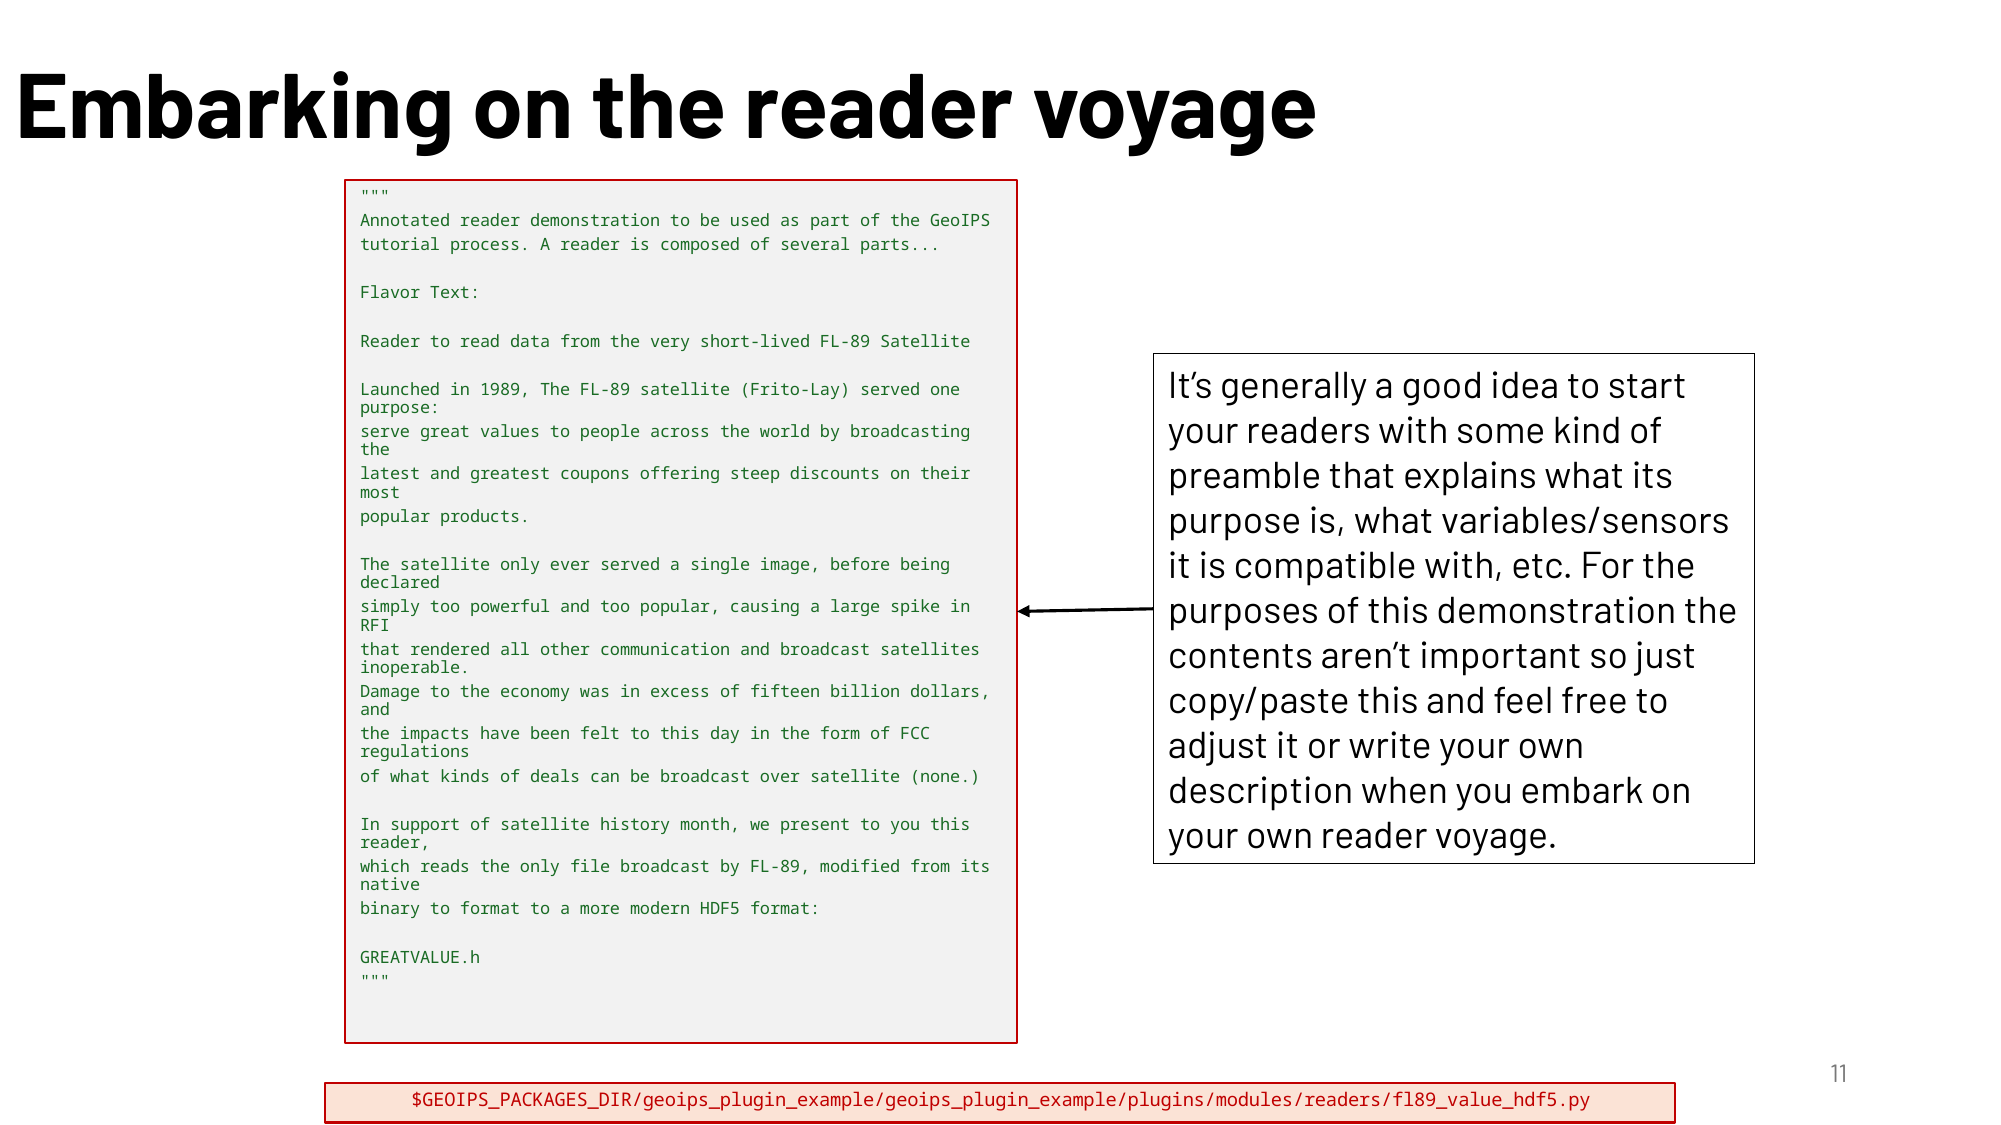

# Embarking on the reader voyage
"""
Annotated reader demonstration to be used as part of the GeoIPS
tutorial process. A reader is composed of several parts...

Flavor Text:

Reader to read data from the very short-lived FL-89 Satellite

Launched in 1989, The FL-89 satellite (Frito-Lay) served one purpose:
serve great values to people across the world by broadcasting the
latest and greatest coupons offering steep discounts on their most
popular products.

The satellite only ever served a single image, before being declared
simply too powerful and too popular, causing a large spike in RFI
that rendered all other communication and broadcast satellites inoperable.
Damage to the economy was in excess of fifteen billion dollars, and
the impacts have been felt to this day in the form of FCC regulations
of what kinds of deals can be broadcast over satellite (none.)

In support of satellite history month, we present to you this reader,
which reads the only file broadcast by FL-89, modified from its native
binary to format to a more modern HDF5 format:

GREATVALUE.h
"""
It’s generally a good idea to start your readers with some kind of preamble that explains what its purpose is, what variables/sensors it is compatible with, etc. For the purposes of this demonstration the contents aren’t important so just copy/paste this and feel free to adjust it or write your own description when you embark on your own reader voyage.
11
$GEOIPS_PACKAGES_DIR/geoips_plugin_example/geoips_plugin_example/plugins/modules/readers/fl89_value_hdf5.py